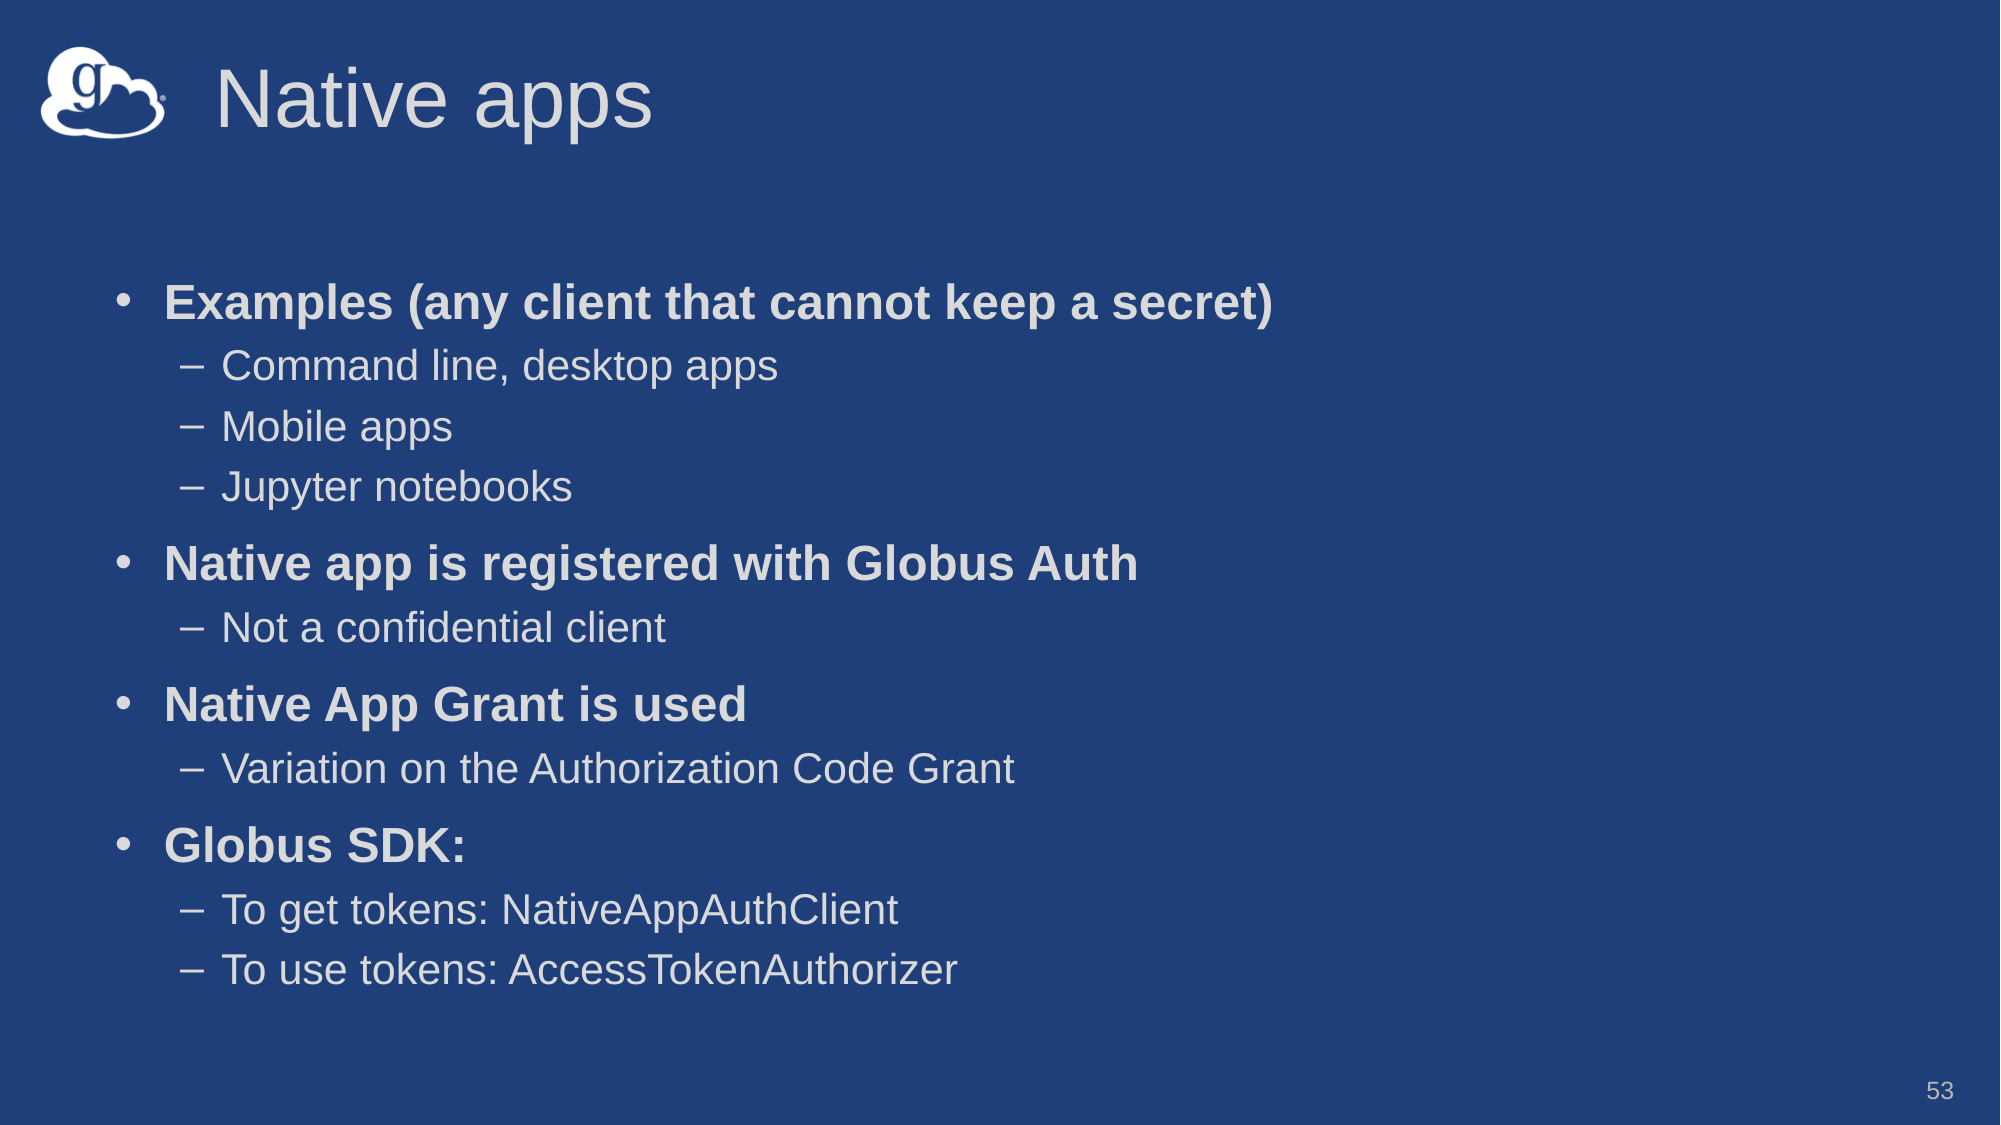

# Native apps
Examples (any client that cannot keep a secret)
Command line, desktop apps
Mobile apps
Jupyter notebooks
Native app is registered with Globus Auth
Not a confidential client
Native App Grant is used
Variation on the Authorization Code Grant
Globus SDK:
To get tokens: NativeAppAuthClient
To use tokens: AccessTokenAuthorizer

53